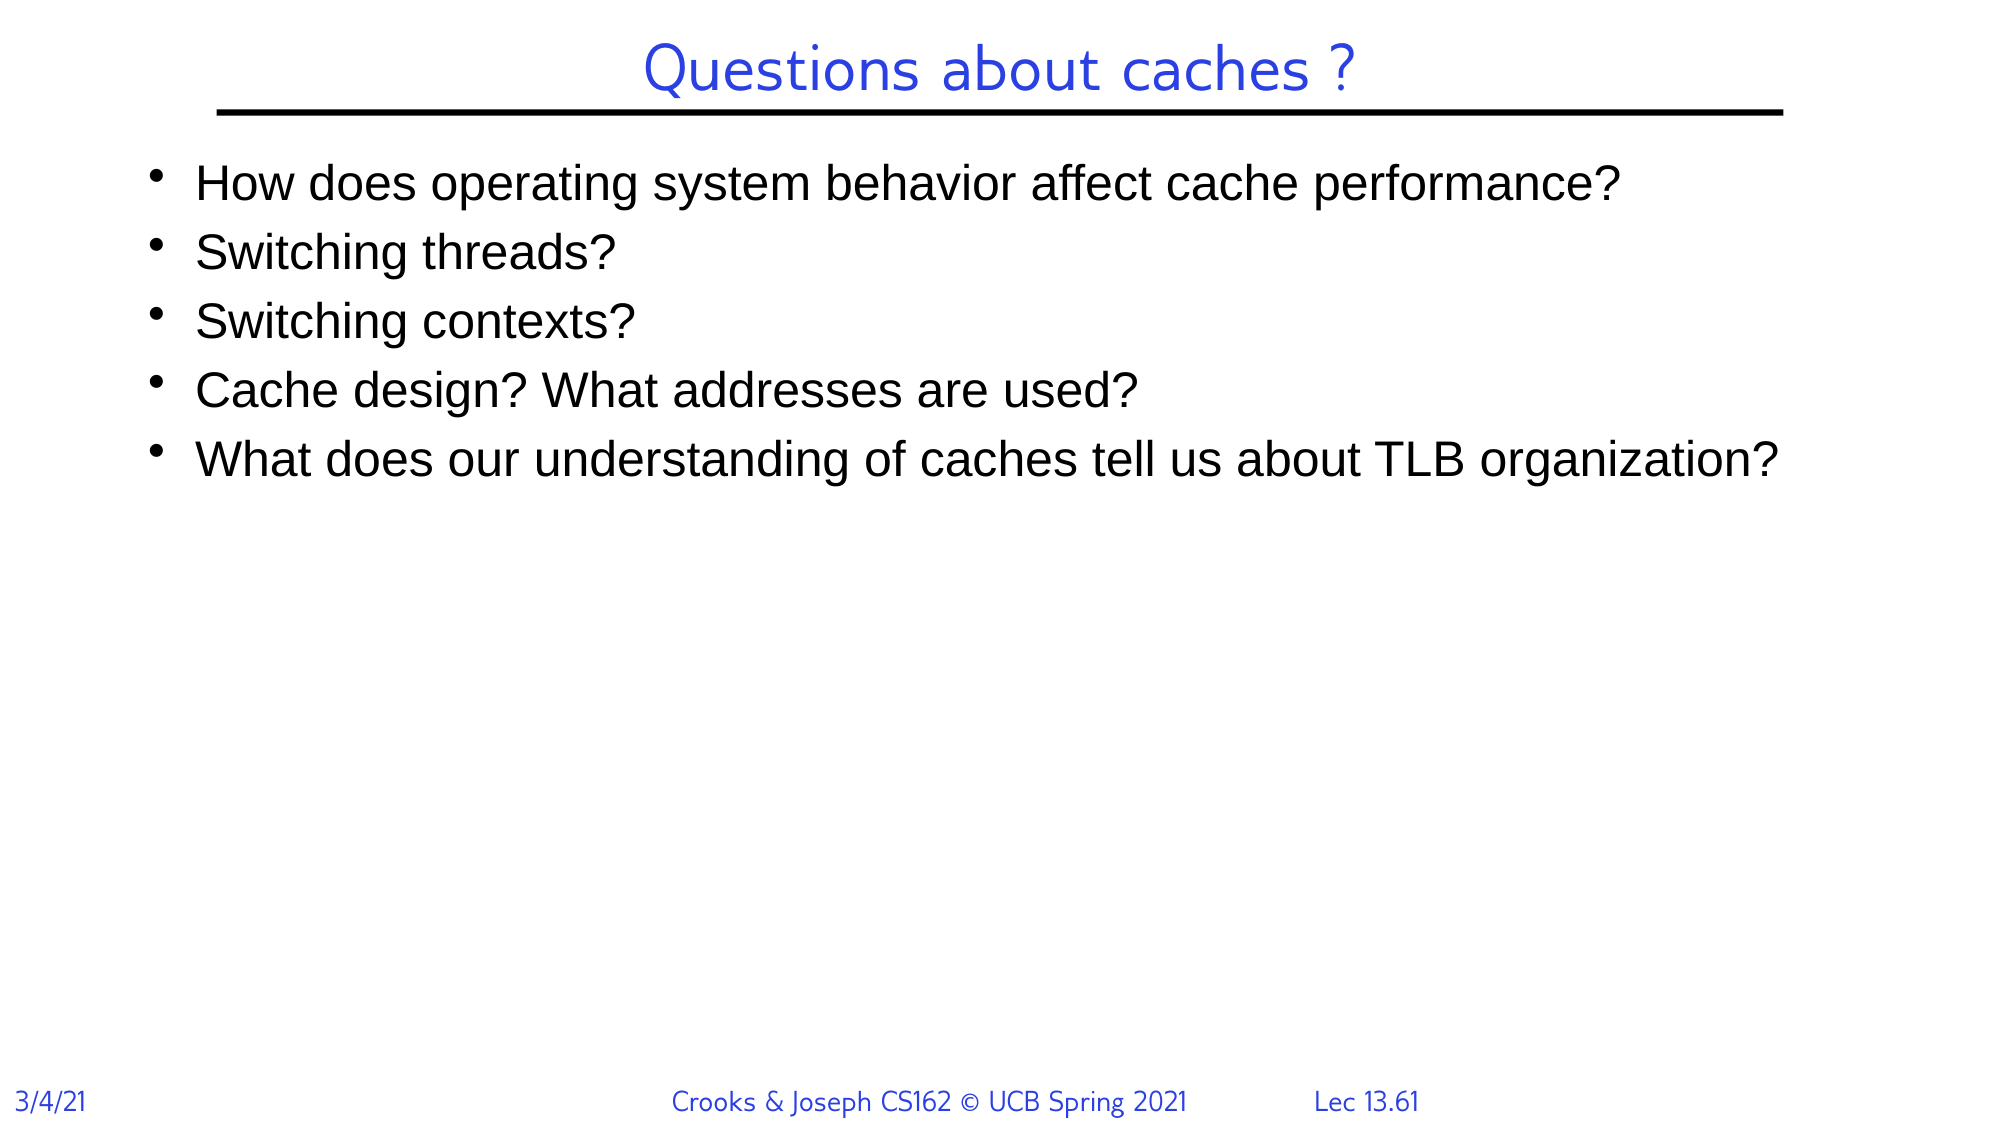

# Questions about caches ?
How does operating system behavior affect cache performance?
Switching threads?
Switching contexts?
Cache design? What addresses are used?
What does our understanding of caches tell us about TLB organization?